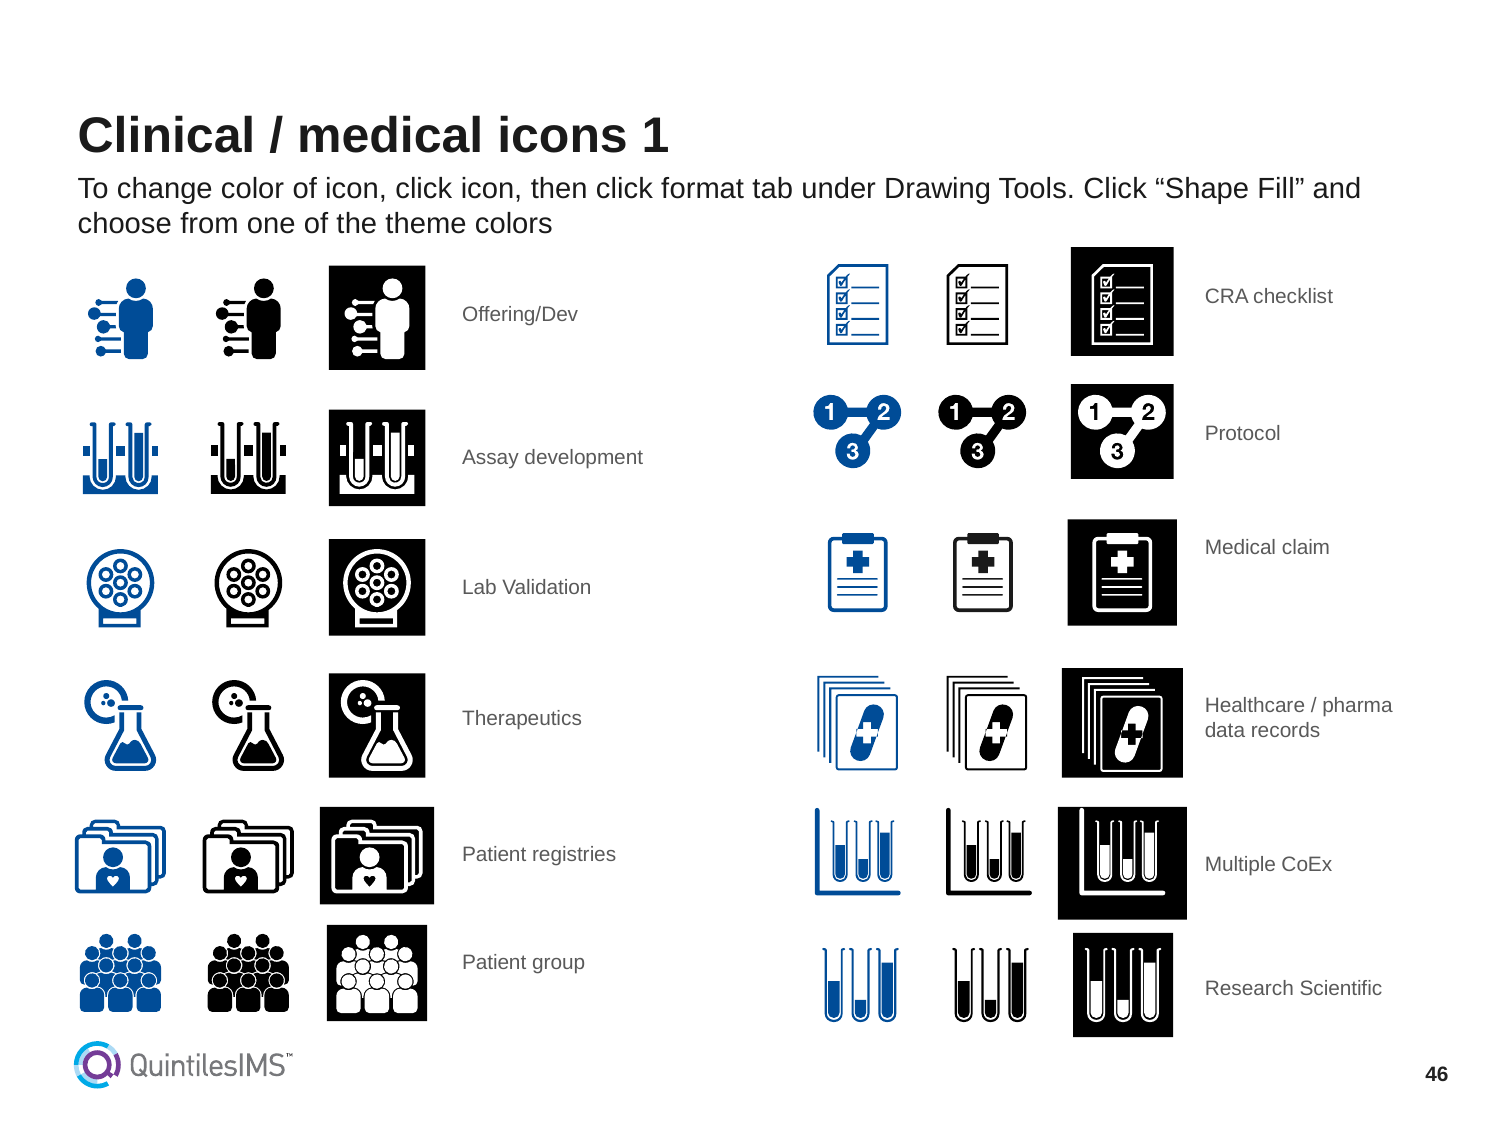

# Clinical / medical icons 1
To change color of icon, click icon, then click format tab under Drawing Tools. Click “Shape Fill” and choose from one of the theme colors

CRA checklist

Offering/Dev

Protocol

Assay development

Medical claim

Lab Validation

Healthcare / pharma data records
Therapeutics

Patient registries
Multiple CoEx

Patient group

Research Scientific